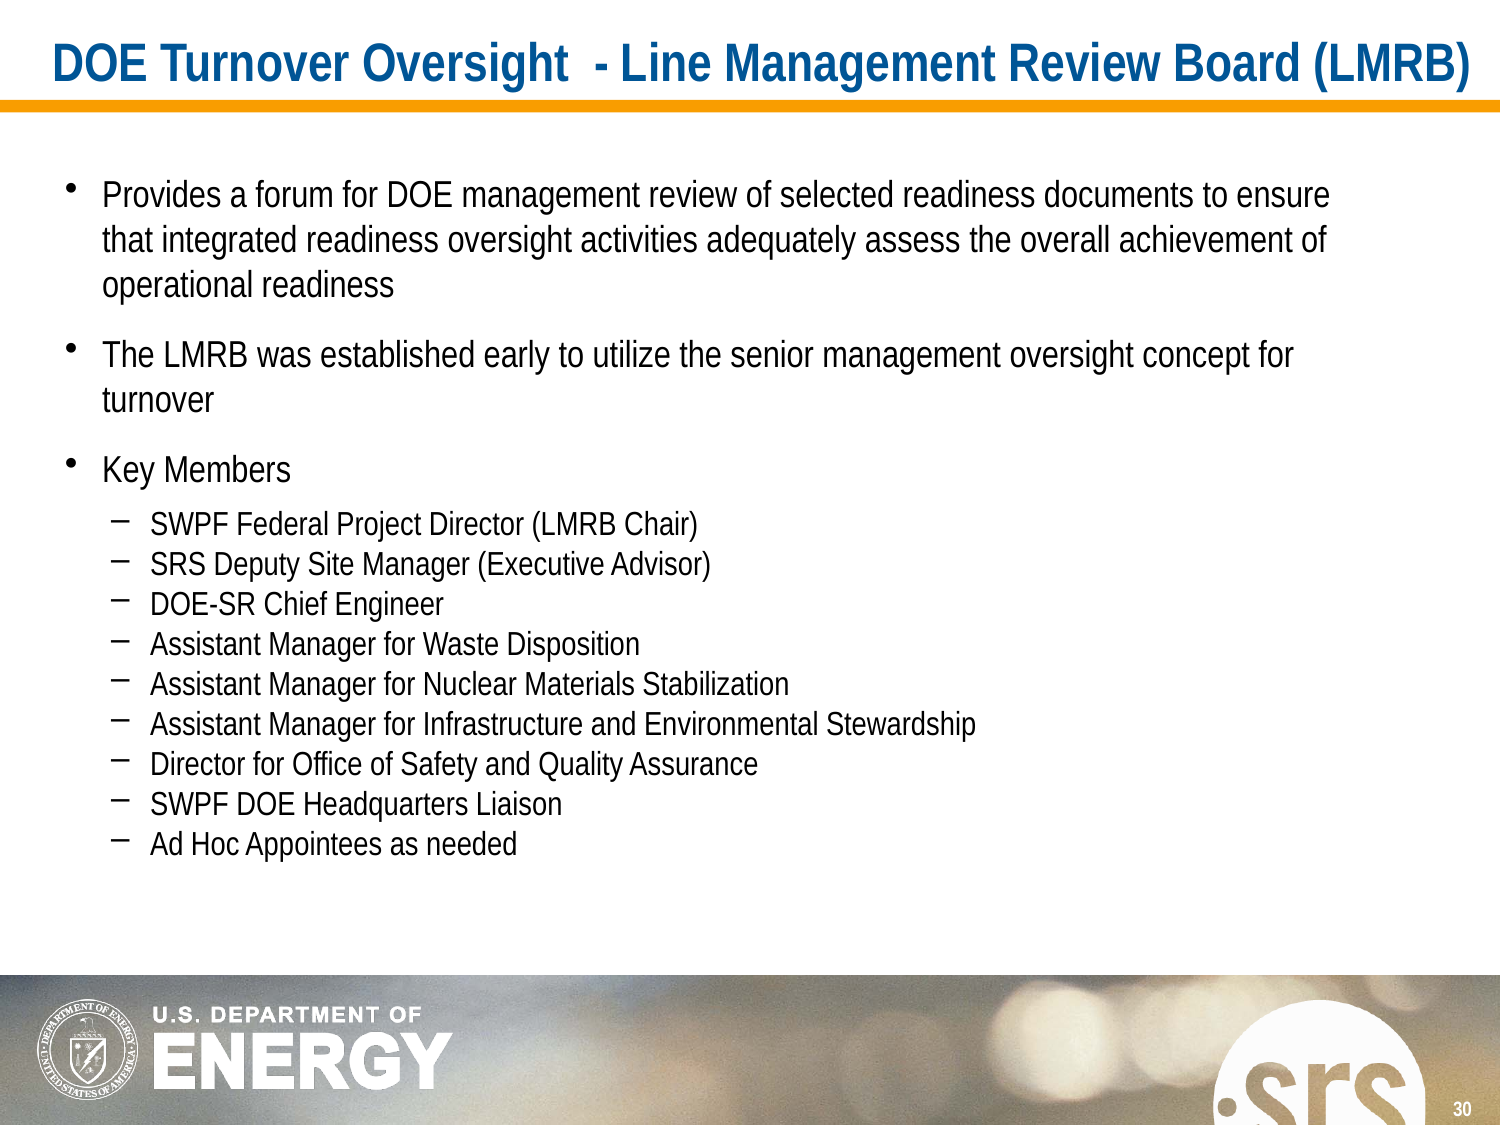

# DOE Turnover Oversight  - Line Management Review Board (LMRB)
Provides a forum for DOE management review of selected readiness documents to ensure that integrated readiness oversight activities adequately assess the overall achievement of operational readiness
The LMRB was established early to utilize the senior management oversight concept for turnover
Key Members
SWPF Federal Project Director (LMRB Chair)
SRS Deputy Site Manager (Executive Advisor)
DOE-SR Chief Engineer
Assistant Manager for Waste Disposition
Assistant Manager for Nuclear Materials Stabilization
Assistant Manager for Infrastructure and Environmental Stewardship
Director for Office of Safety and Quality Assurance
SWPF DOE Headquarters Liaison
Ad Hoc Appointees as needed

30